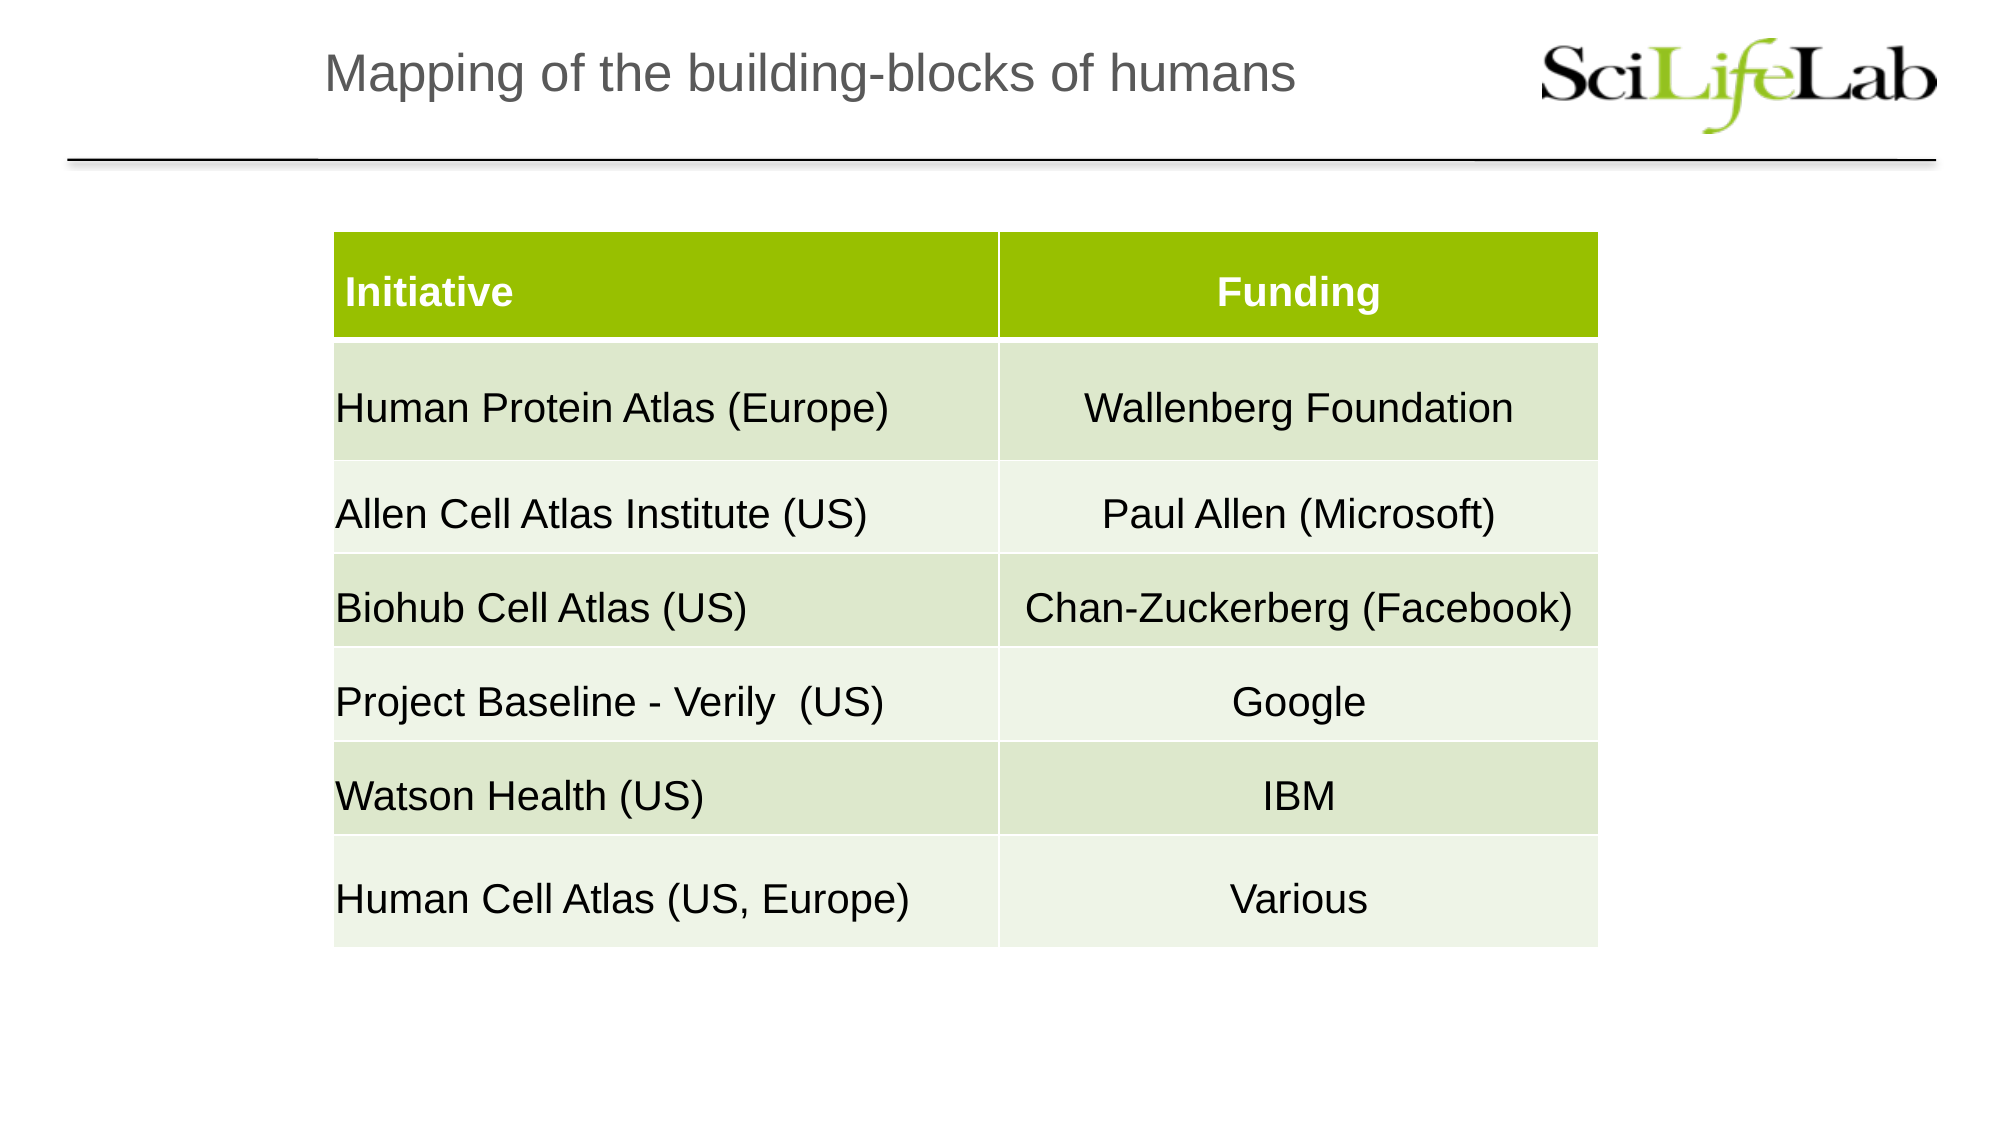

Mapping of the building-blocks of humans
| Initiative | Funding |
| --- | --- |
| Human Protein Atlas (Europe) | Wallenberg Foundation |
| Allen Cell Atlas Institute (US) | Paul Allen (Microsoft) |
| Biohub Cell Atlas (US) | Chan-Zuckerberg (Facebook) |
| Project Baseline - Verily (US) | Google |
| Watson Health (US) | IBM |
| Human Cell Atlas (US, Europe) | Various |